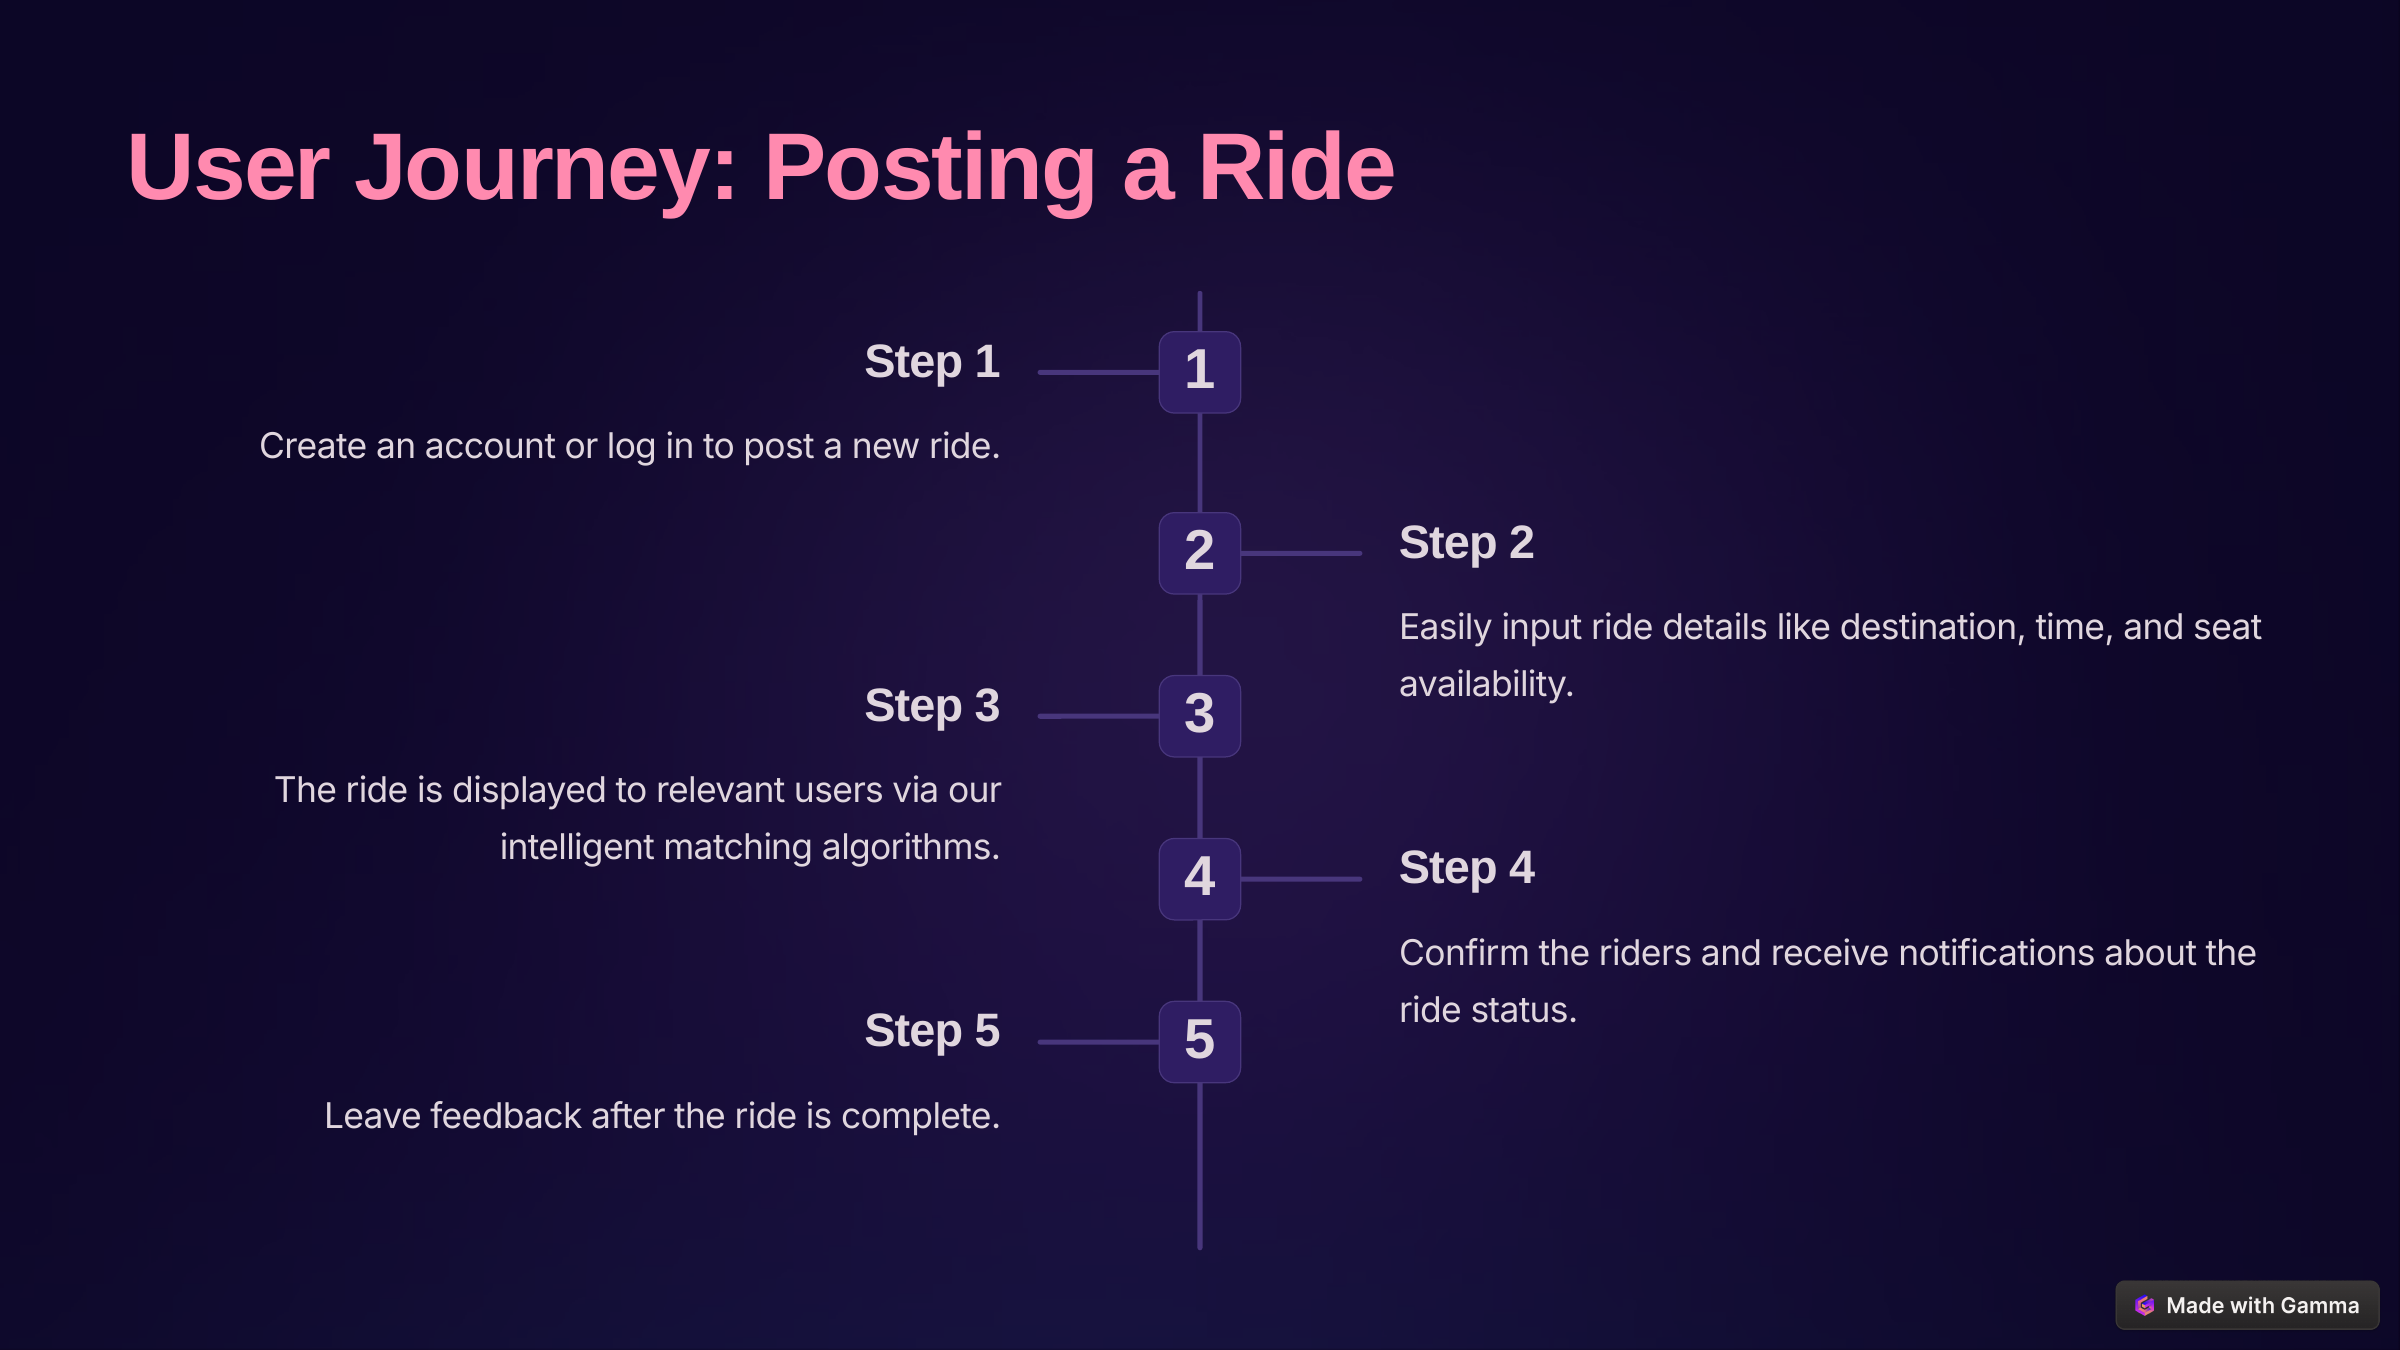

User Journey: Posting a Ride

Step 1

1

Create an account or log in to post a new ride.
Step 2

2

Easily input ride details like destination, time, and seat availability.
Step 3

3

The ride is displayed to relevant users via our intelligent matching algorithms.
Step 4

4

Confirm the riders and receive notifications about the ride status.
Step 5

5

Leave feedback after the ride is complete.